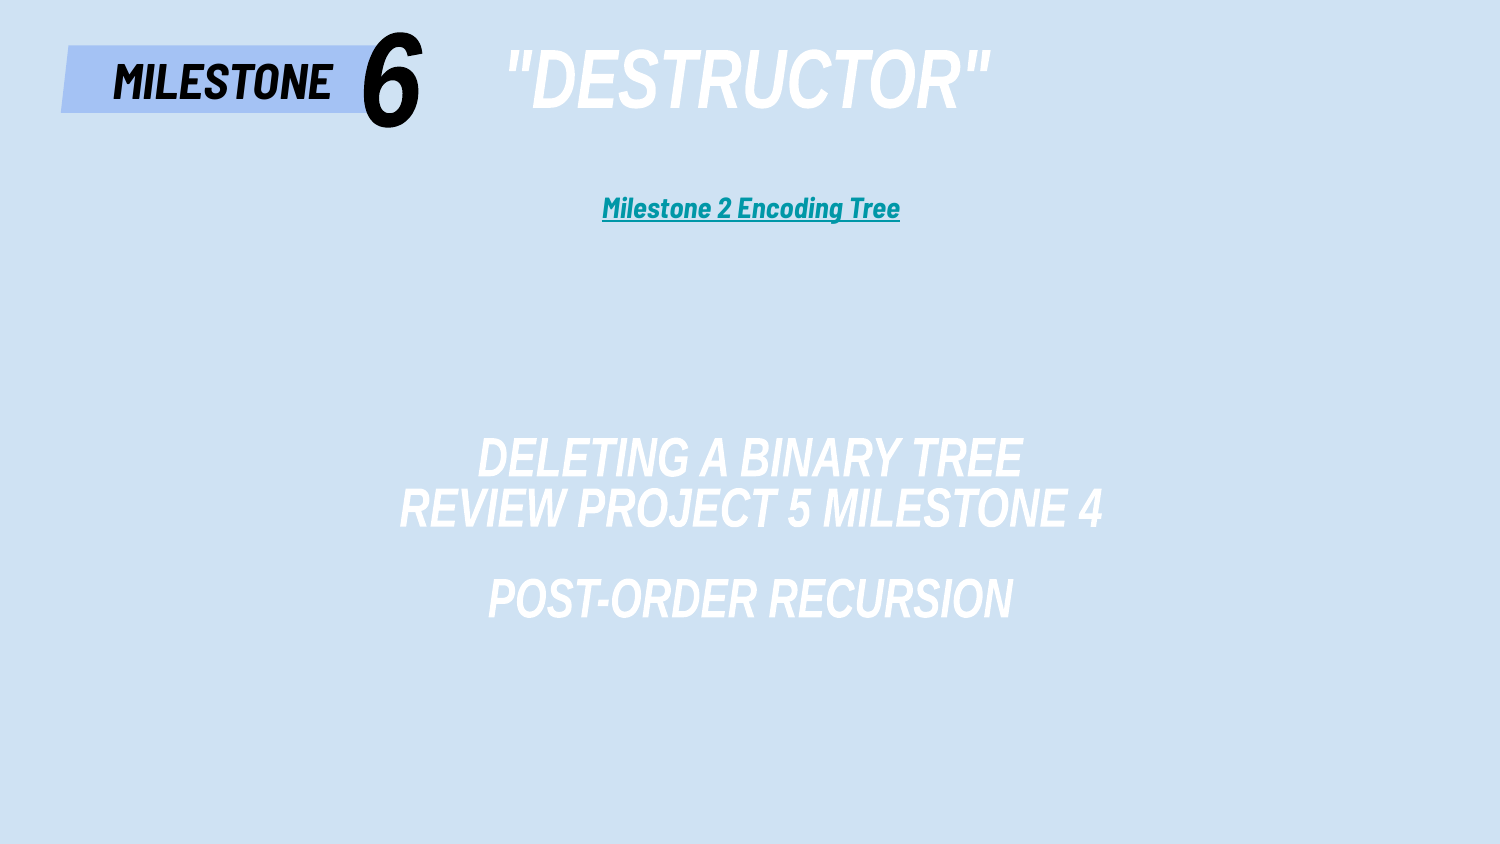

6
MILESTONE
"DESTRUCTOR"
Milestone 2 Encoding Tree
DELETING A BINARY TREE
REVIEW PROJECT 5 MILESTONE 4
POST-ORDER RECURSION